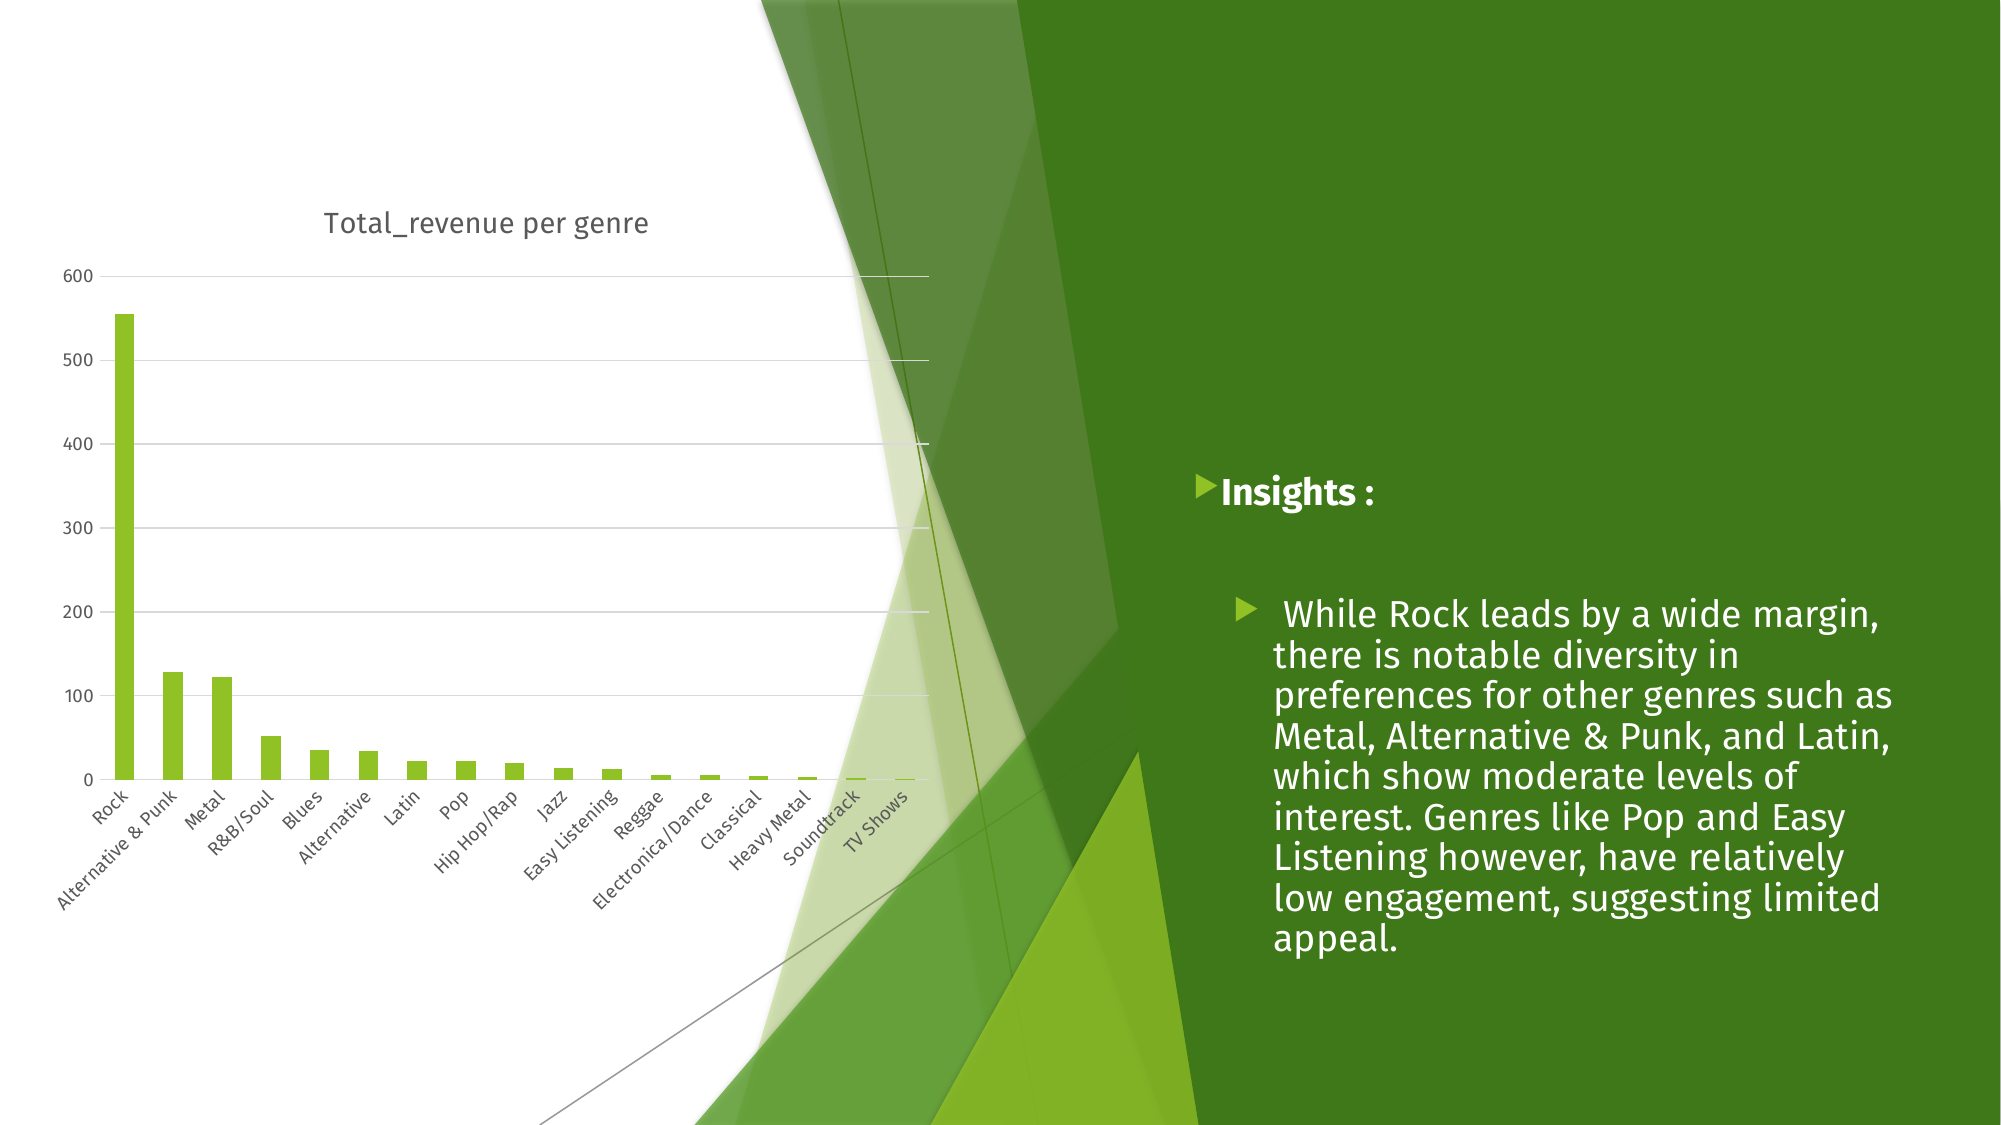

### Chart: Total_revenue per genre

| Category | total_revenue |
|---|---|
| Rock | 555.39 |
| Alternative & Punk | 128.7 |
| Metal | 122.76 |
| R&B/Soul | 52.47 |
| Blues | 35.64 |
| Alternative | 34.65 |
| Latin | 21.78 |
| Pop | 21.78 |
| Hip Hop/Rap | 19.8 |
| Jazz | 13.86 |
| Easy Listening | 12.87 |
| Reggae | 5.94 |
| Electronica/Dance | 4.95 |
| Classical | 3.96 |
| Heavy Metal | 2.97 |
| Soundtrack | 1.98 |
| TV Shows | 0.99 |
Insights :

 While Rock leads by a wide margin, there is notable diversity in preferences for other genres such as Metal, Alternative & Punk, and Latin, which show moderate levels of interest. Genres like Pop and Easy Listening however, have relatively low engagement, suggesting limited appeal.